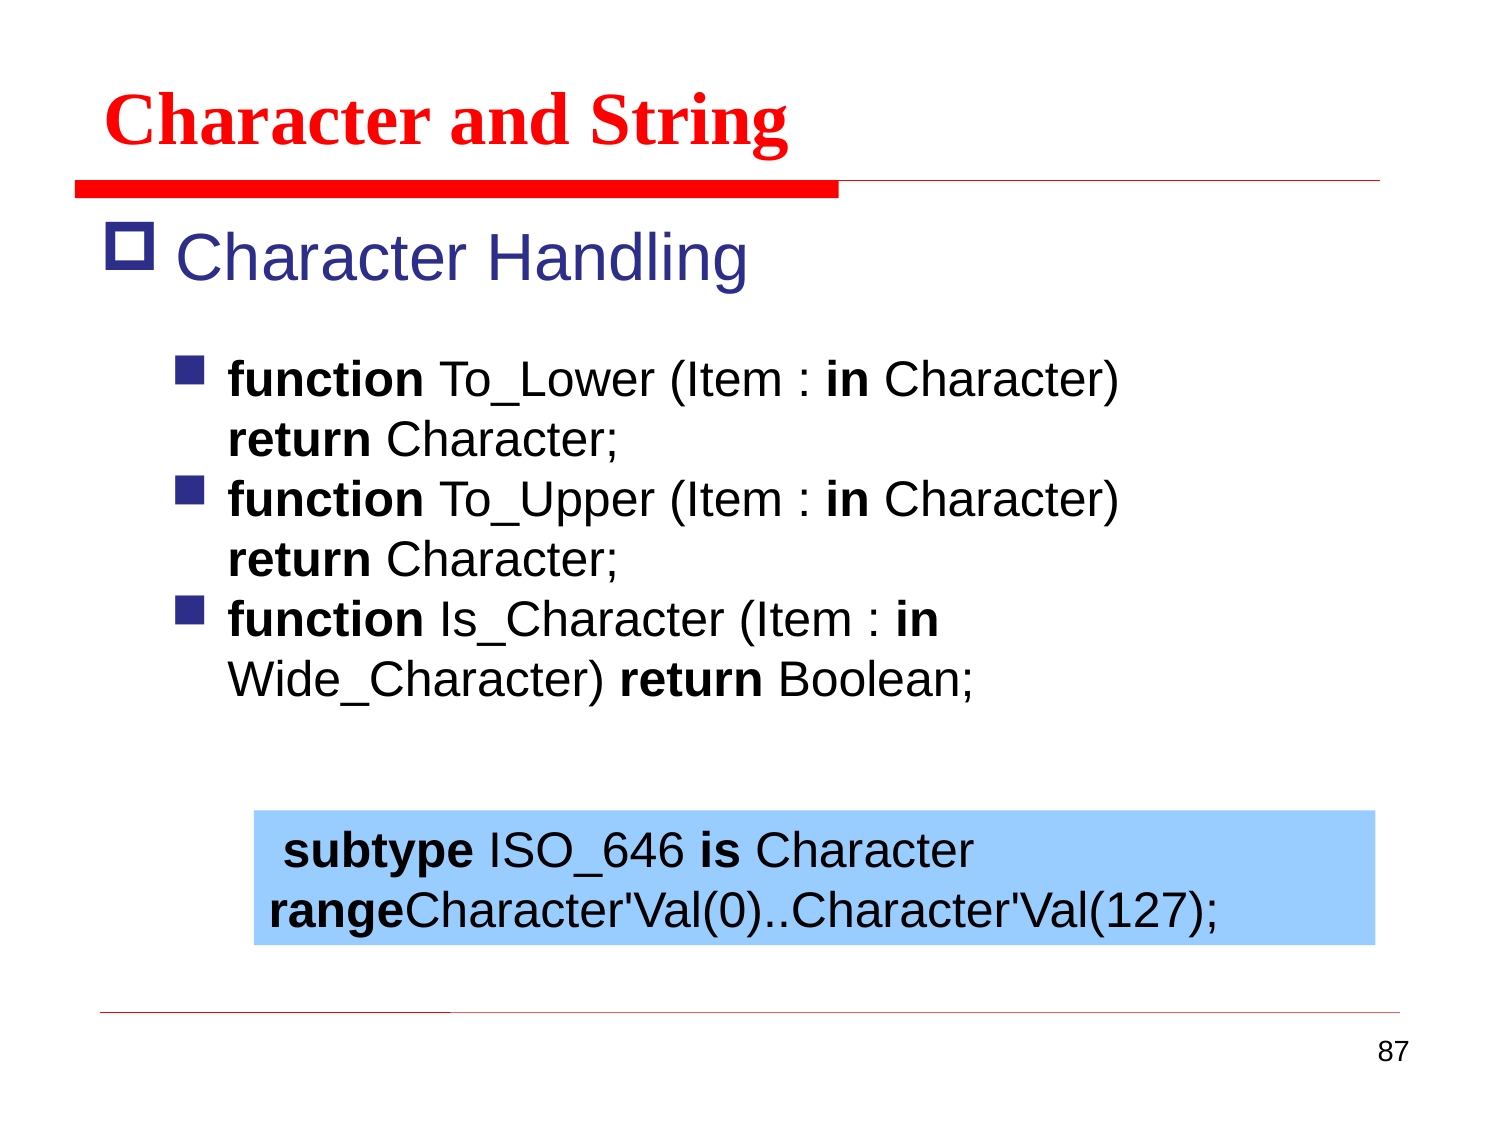

Character and String
Character Handling
function To_Lower (Item : in Character)     return Character;
function To_Upper (Item : in Character) return Character;
function Is_Character (Item : in Wide_Character) return Boolean;
 subtype ISO_646 is Character rangeCharacter'Val(0)..Character'Val(127);
87